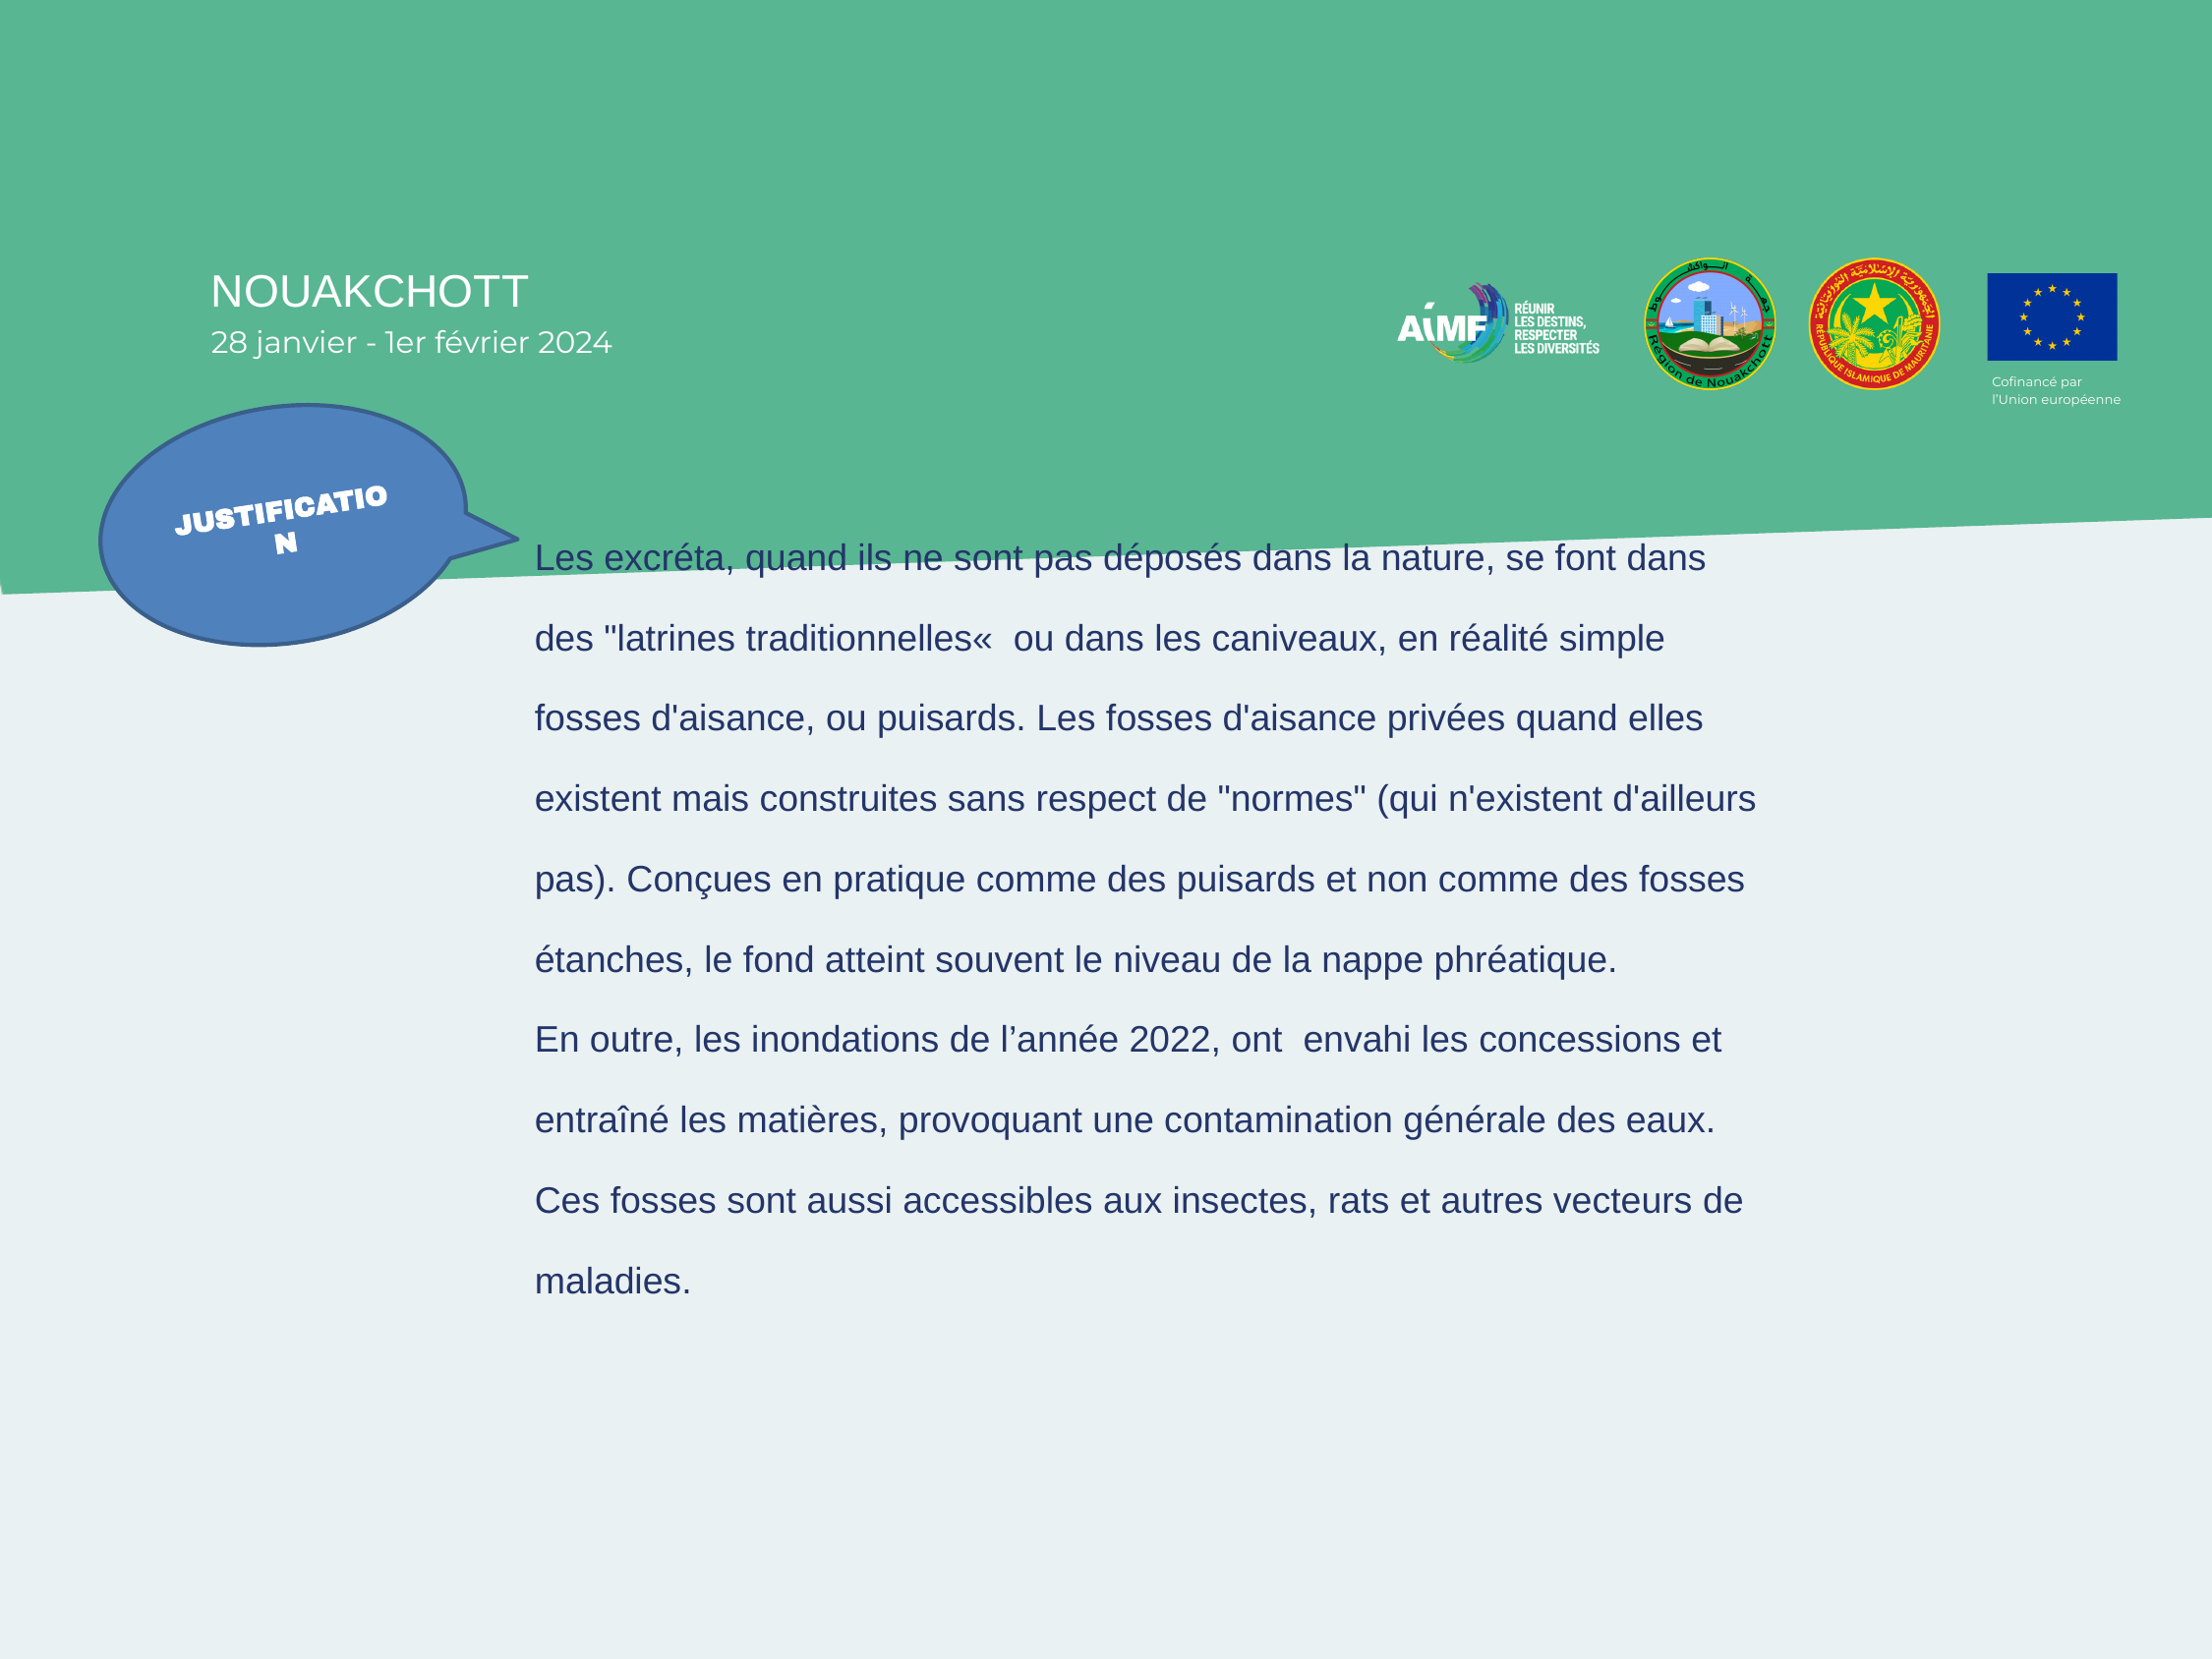

NOUAKCHOTT
28 janvier - 1er février 2024

Cofinancé par l’Union européenne
JUSTIFICATION
Les excréta, quand ils ne sont pas déposés dans la nature, se font dans des "latrines traditionnelles«  ou dans les caniveaux, en réalité simple fosses d'aisance, ou puisards. Les fosses d'aisance privées quand elles existent mais construites sans respect de "normes" (qui n'existent d'ailleurs pas). Conçues en pratique comme des puisards et non comme des fosses étanches, le fond atteint souvent le niveau de la nappe phréatique.
En outre, les inondations de l’année 2022, ont  envahi les concessions et entraîné les matières, provoquant une contamination générale des eaux. Ces fosses sont aussi accessibles aux insectes, rats et autres vecteurs de maladies.